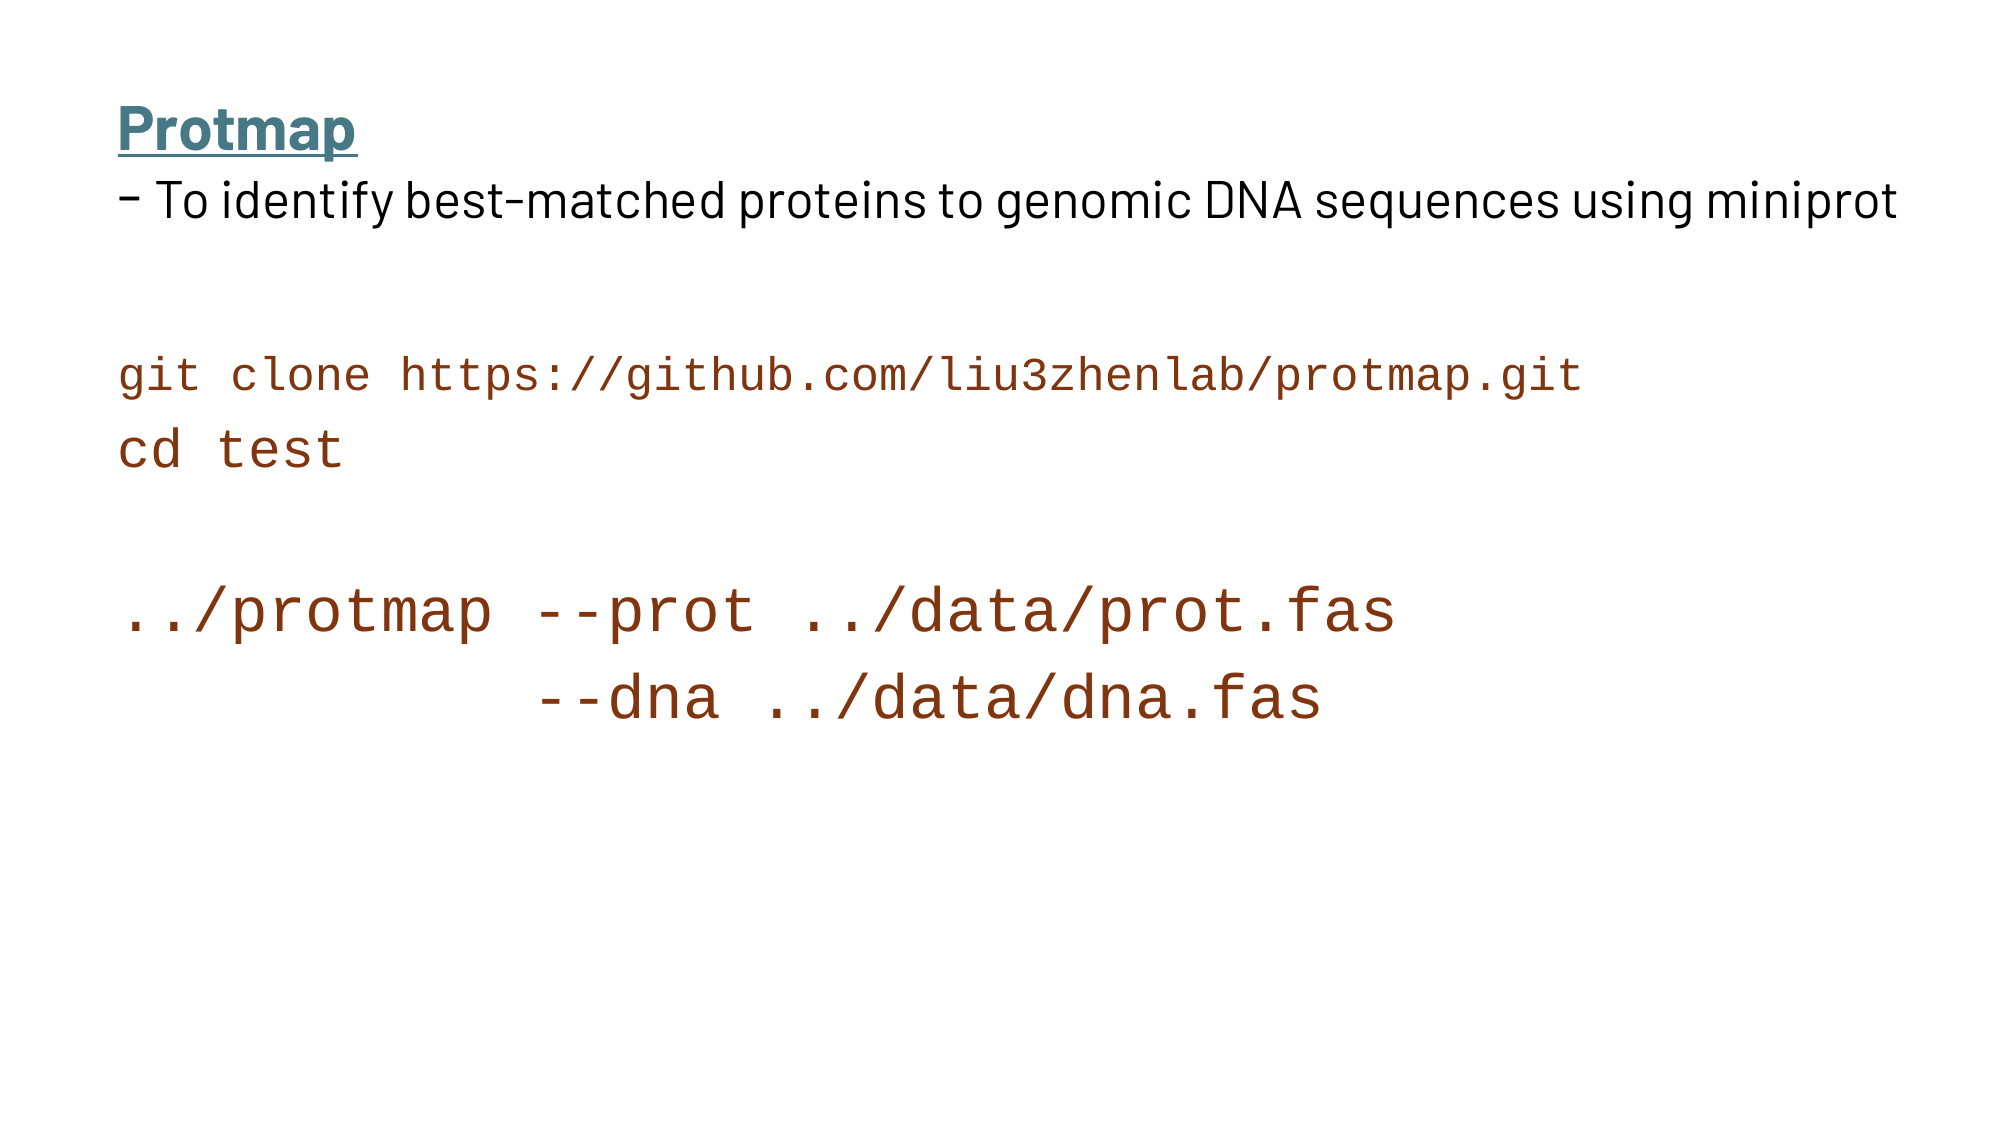

# Protmap - To identify best-matched proteins to genomic DNA sequences using miniprot
git clone https://github.com/liu3zhenlab/protmap.git
cd test

../protmap --prot ../data/prot.fas
           --dna ../data/dna.fas